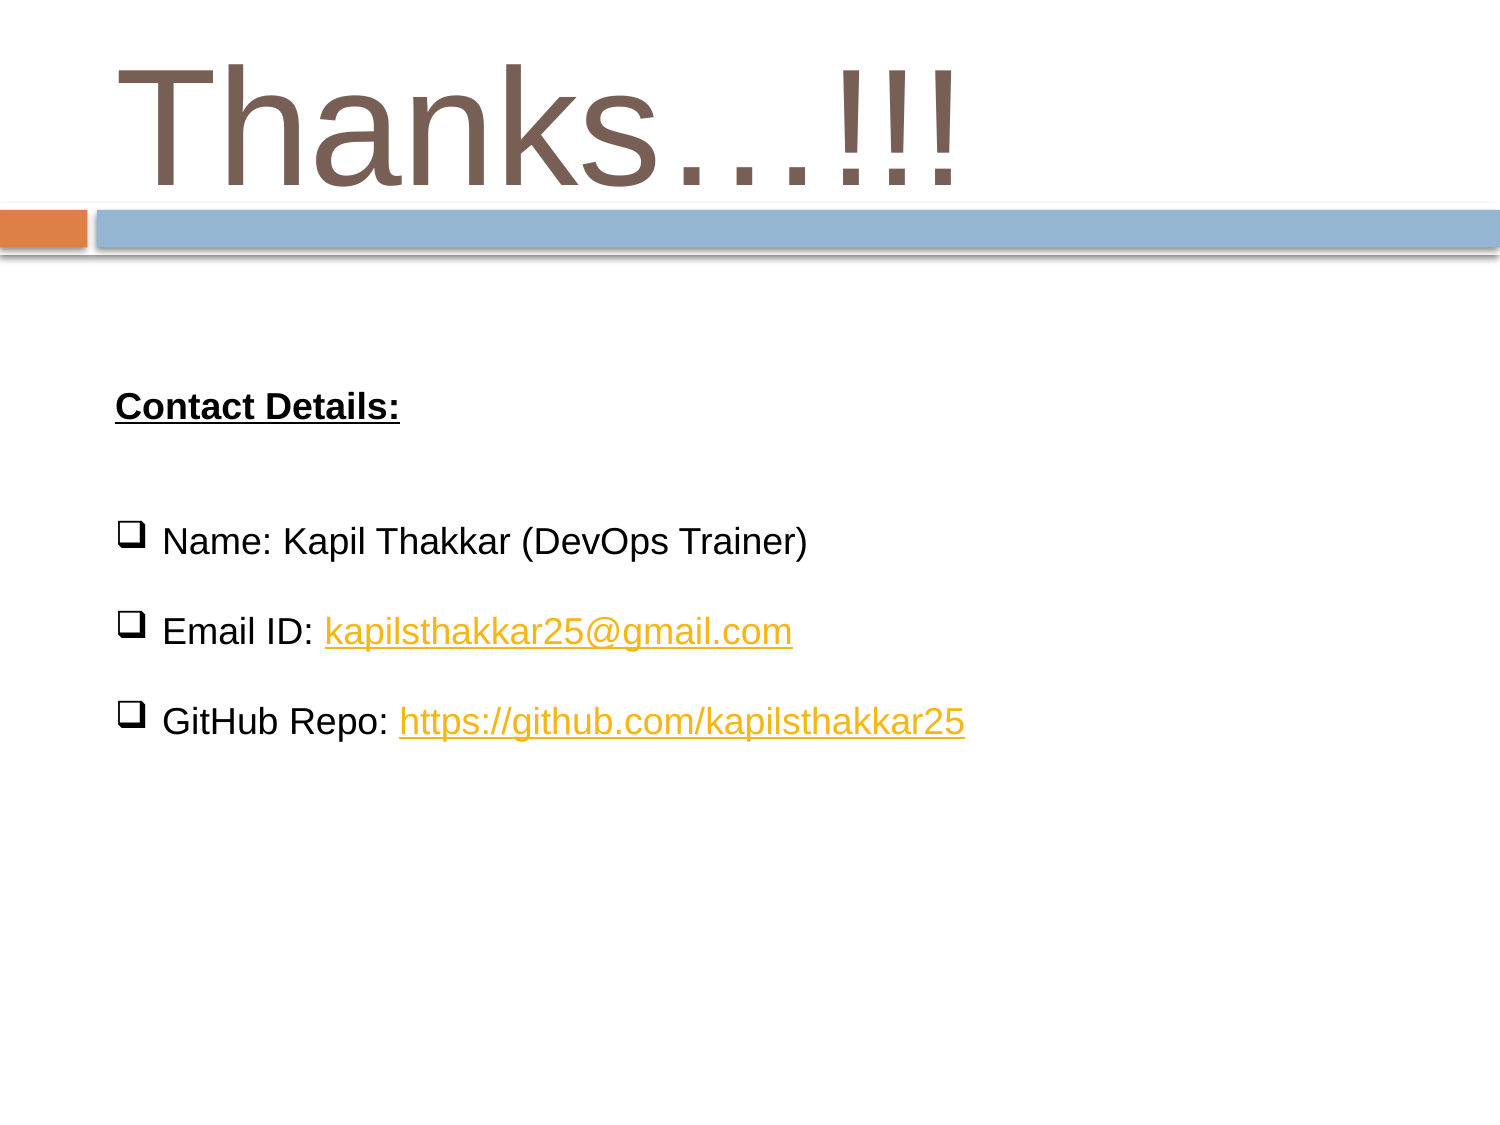

# Thanks…!!!
Contact Details:

Name: Kapil Thakkar (DevOps Trainer)
Email ID: kapilsthakkar25@gmail.com
GitHub Repo: https://github.com/kapilsthakkar25